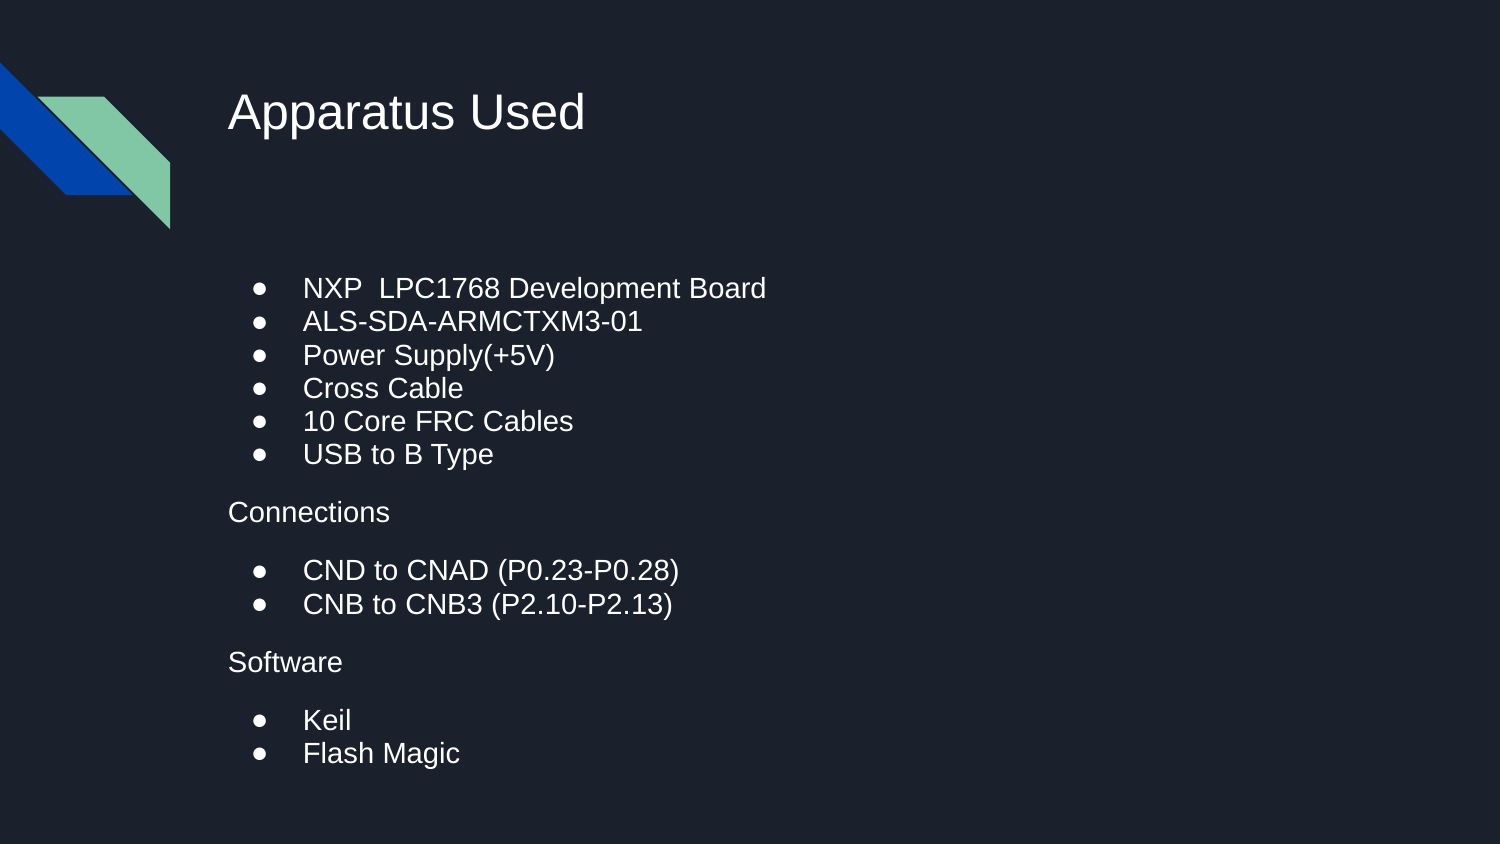

# Apparatus Used
NXP  LPC1768 Development Board
ALS-SDA-ARMCTXM3-01
Power Supply(+5V)
Cross Cable
10 Core FRC Cables
USB to B Type
Connections
CND to CNAD (P0.23-P0.28)
CNB to CNB3 (P2.10-P2.13)
Software
Keil
Flash Magic